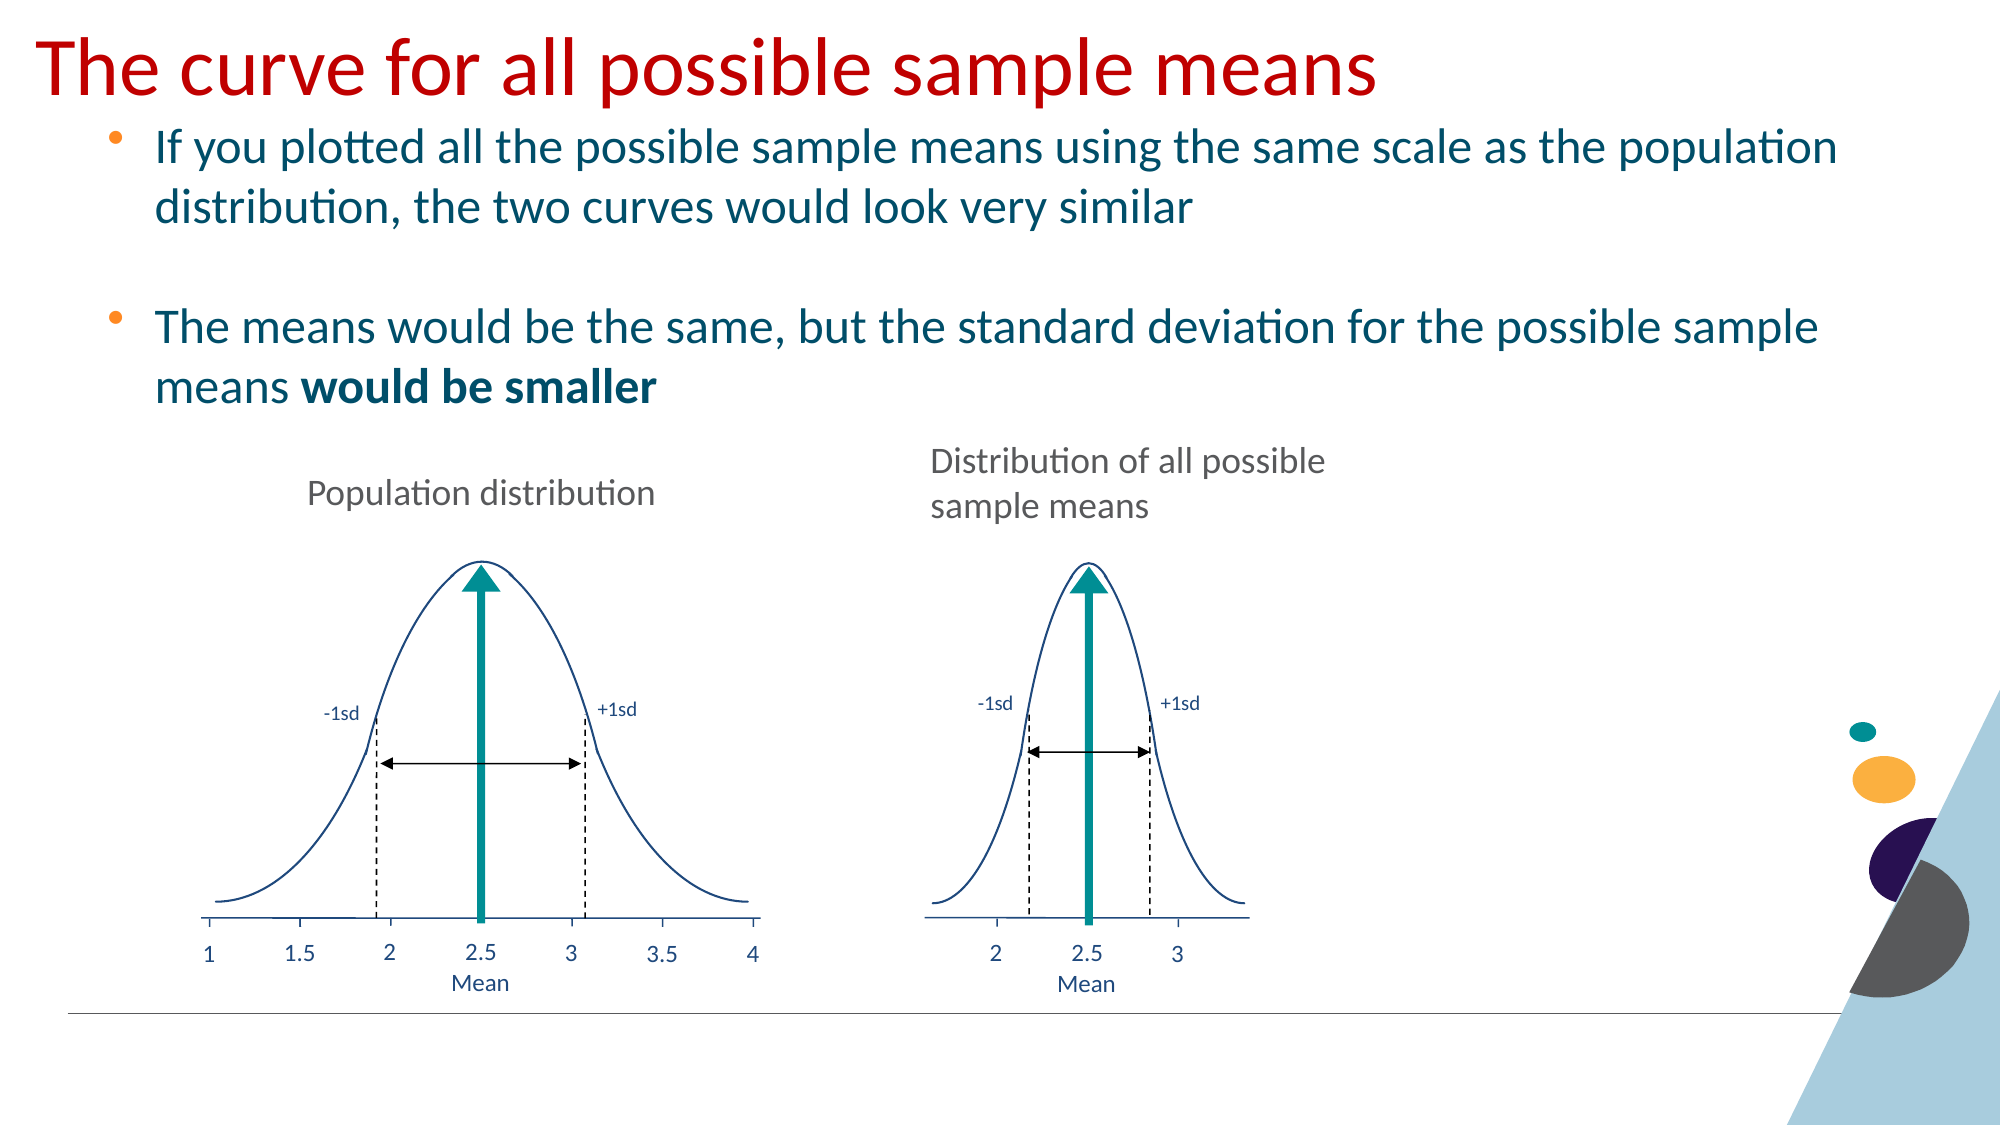

# The curve for all possible sample means
If you plotted all the possible sample means using the same scale as the population distribution, the two curves would look very similar

The means would be the same, but the standard deviation for the possible sample means would be smaller
Distribution of all possible sample means

Population distribution

-1sd
+1sd
+1sd
-1sd

2
2.5
2
2.5
1.5
3
1
4
3.5
3
Mean
Mean